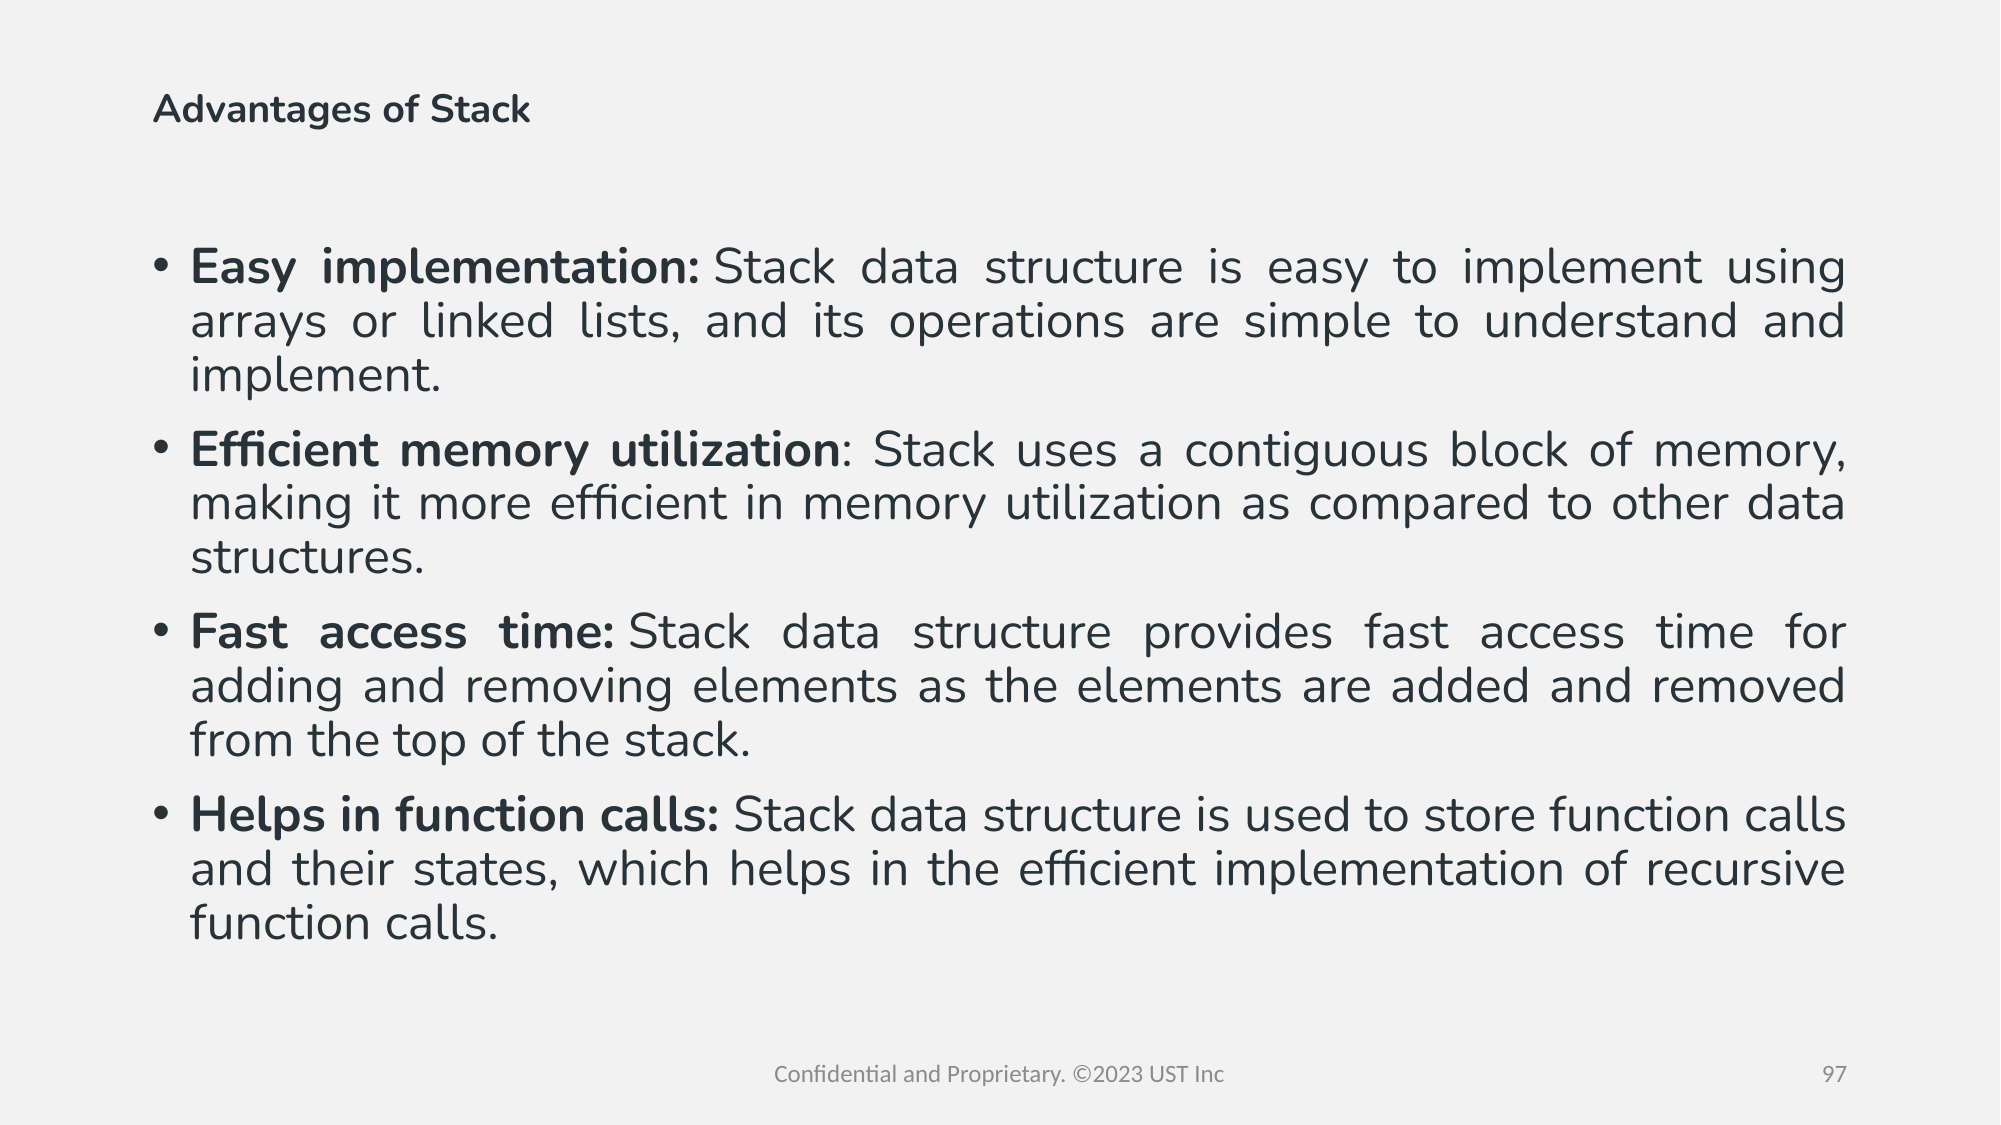

# Advantages of Stack
Easy implementation: Stack data structure is easy to implement using arrays or linked lists, and its operations are simple to understand and implement.
Efficient memory utilization: Stack uses a contiguous block of memory, making it more efficient in memory utilization as compared to other data structures.
Fast access time: Stack data structure provides fast access time for adding and removing elements as the elements are added and removed from the top of the stack.
Helps in function calls: Stack data structure is used to store function calls and their states, which helps in the efficient implementation of recursive function calls.

Confidential and Proprietary. ©2023 UST Inc
97